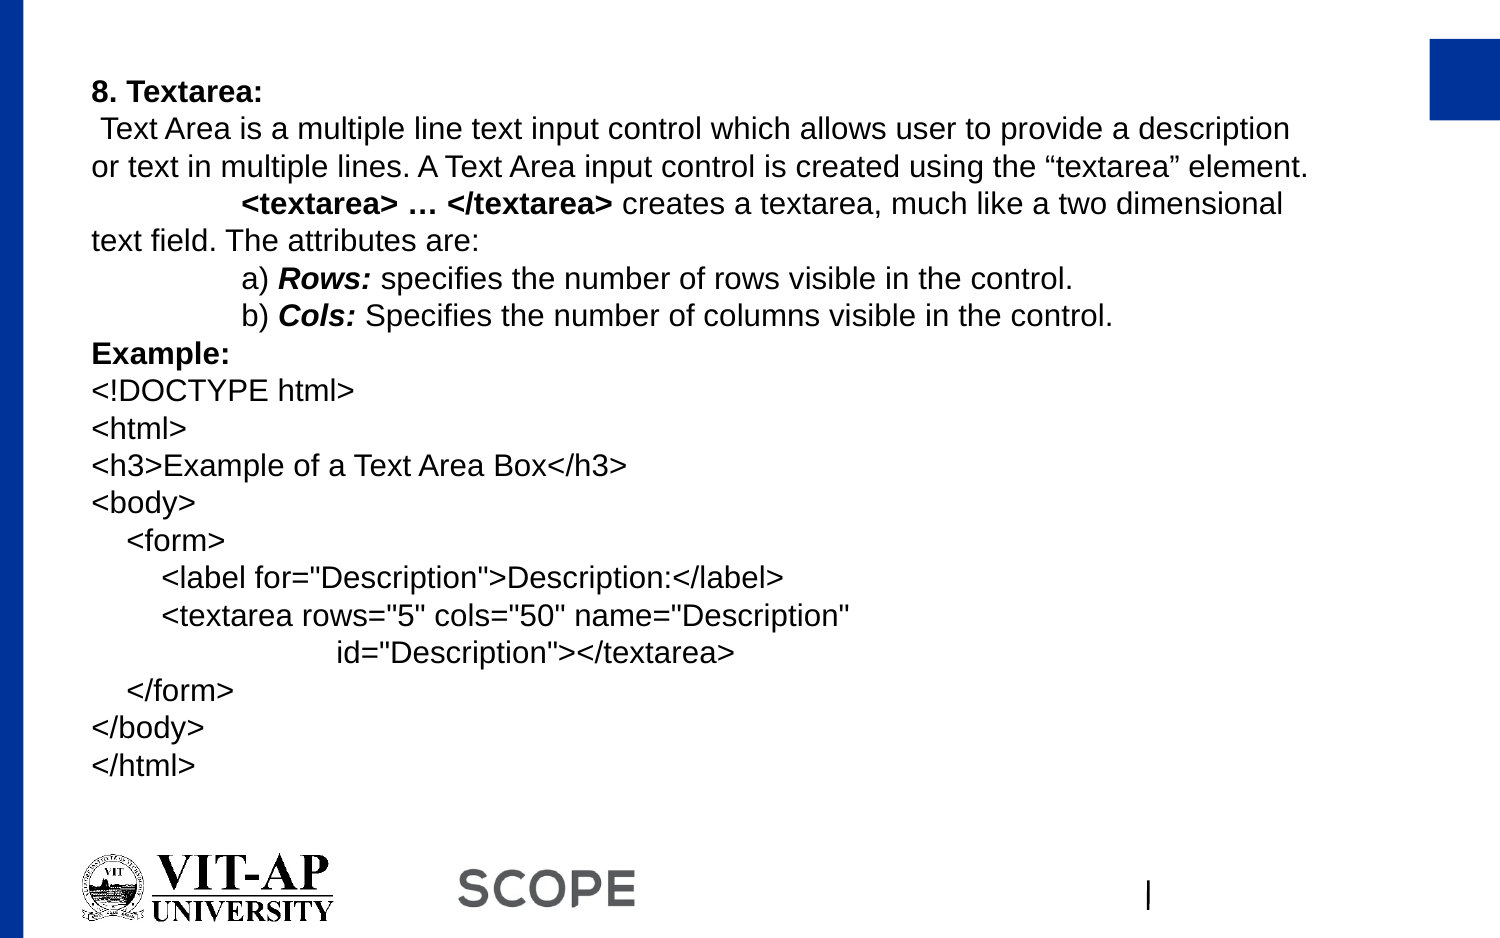

8. Textarea:
 Text Area is a multiple line text input control which allows user to provide a description or text in multiple lines. A Text Area input control is created using the “textarea” element.
	<textarea> … </textarea> creates a textarea, much like a two dimensional text field. The attributes are:
	a) Rows: specifies the number of rows visible in the control.
	b) Cols: Specifies the number of columns visible in the control.
Example:
<!DOCTYPE html>
<html>
<h3>Example of a Text Area Box</h3>
<body>
    <form>
        <label for="Description">Description:</label>
        <textarea rows="5" cols="50" name="Description"
                            id="Description"></textarea>
    </form>
</body>
</html>